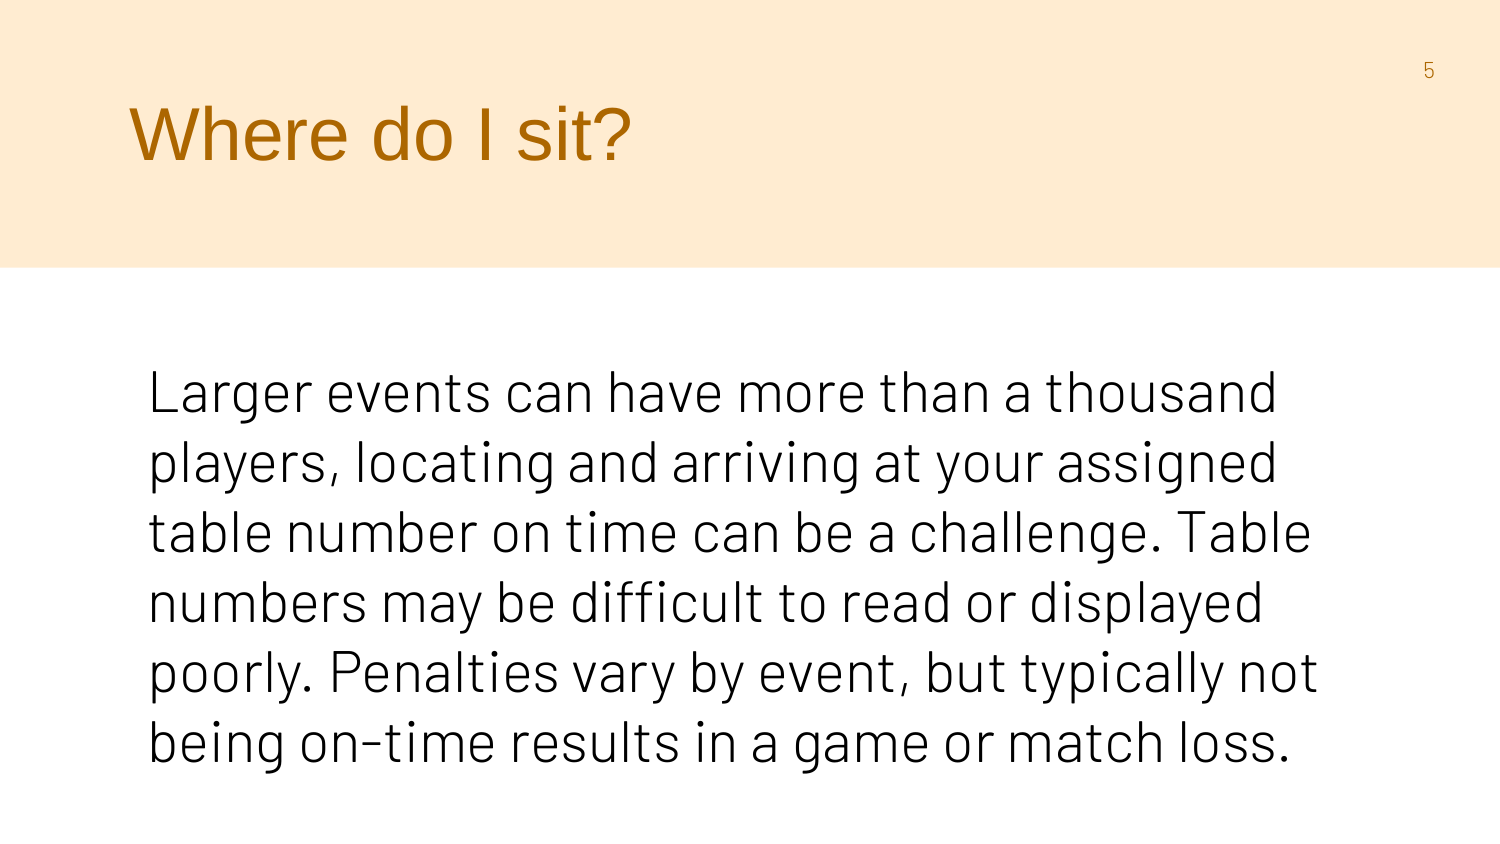

5
Where do I sit?
Larger events can have more than a thousand players, locating and arriving at your assigned table number on time can be a challenge. Table numbers may be difficult to read or displayed poorly. Penalties vary by event, but typically not being on-time results in a game or match loss.